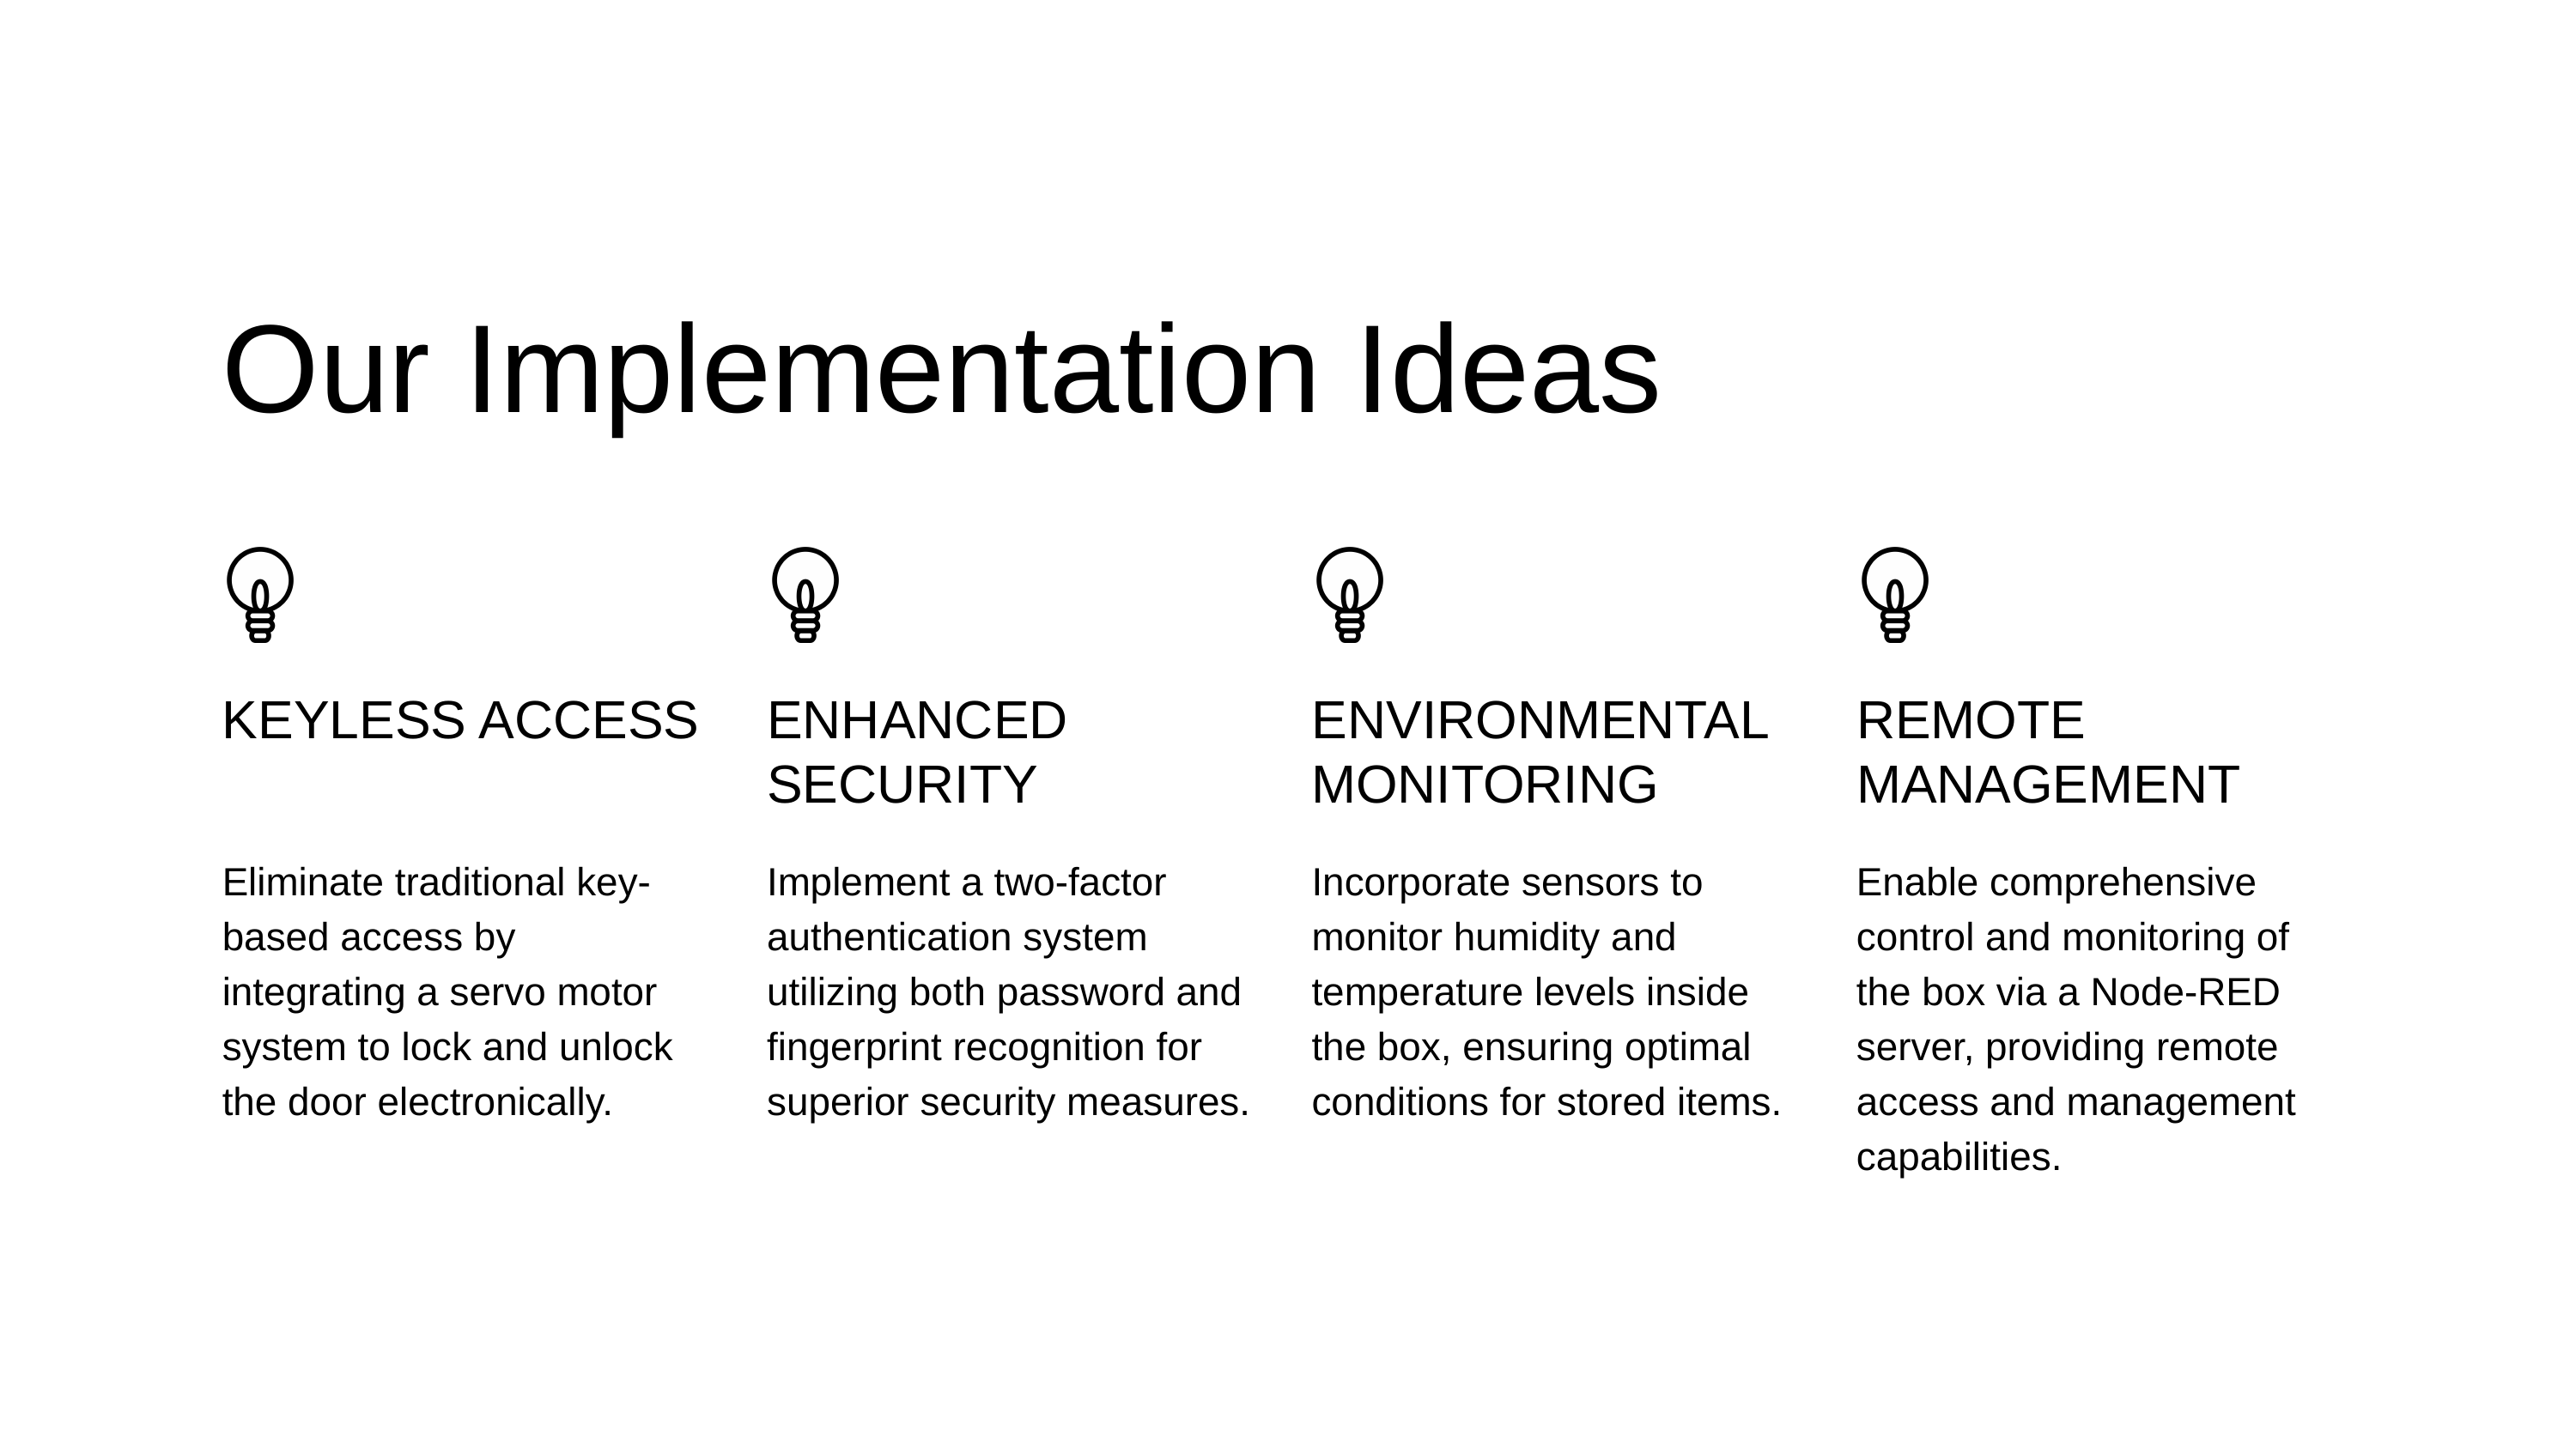

Our Implementation Ideas

KEYLESS ACCESS
ENHANCED SECURITY
ENVIRONMENTAL MONITORING
REMOTE MANAGEMENT
Eliminate traditional key-based access by integrating a servo motor system to lock and unlock the door electronically.
Implement a two-factor authentication system utilizing both password and fingerprint recognition for superior security measures.
Incorporate sensors to monitor humidity and temperature levels inside the box, ensuring optimal conditions for stored items.
Enable comprehensive control and monitoring of the box via a Node-RED server, providing remote access and management capabilities.